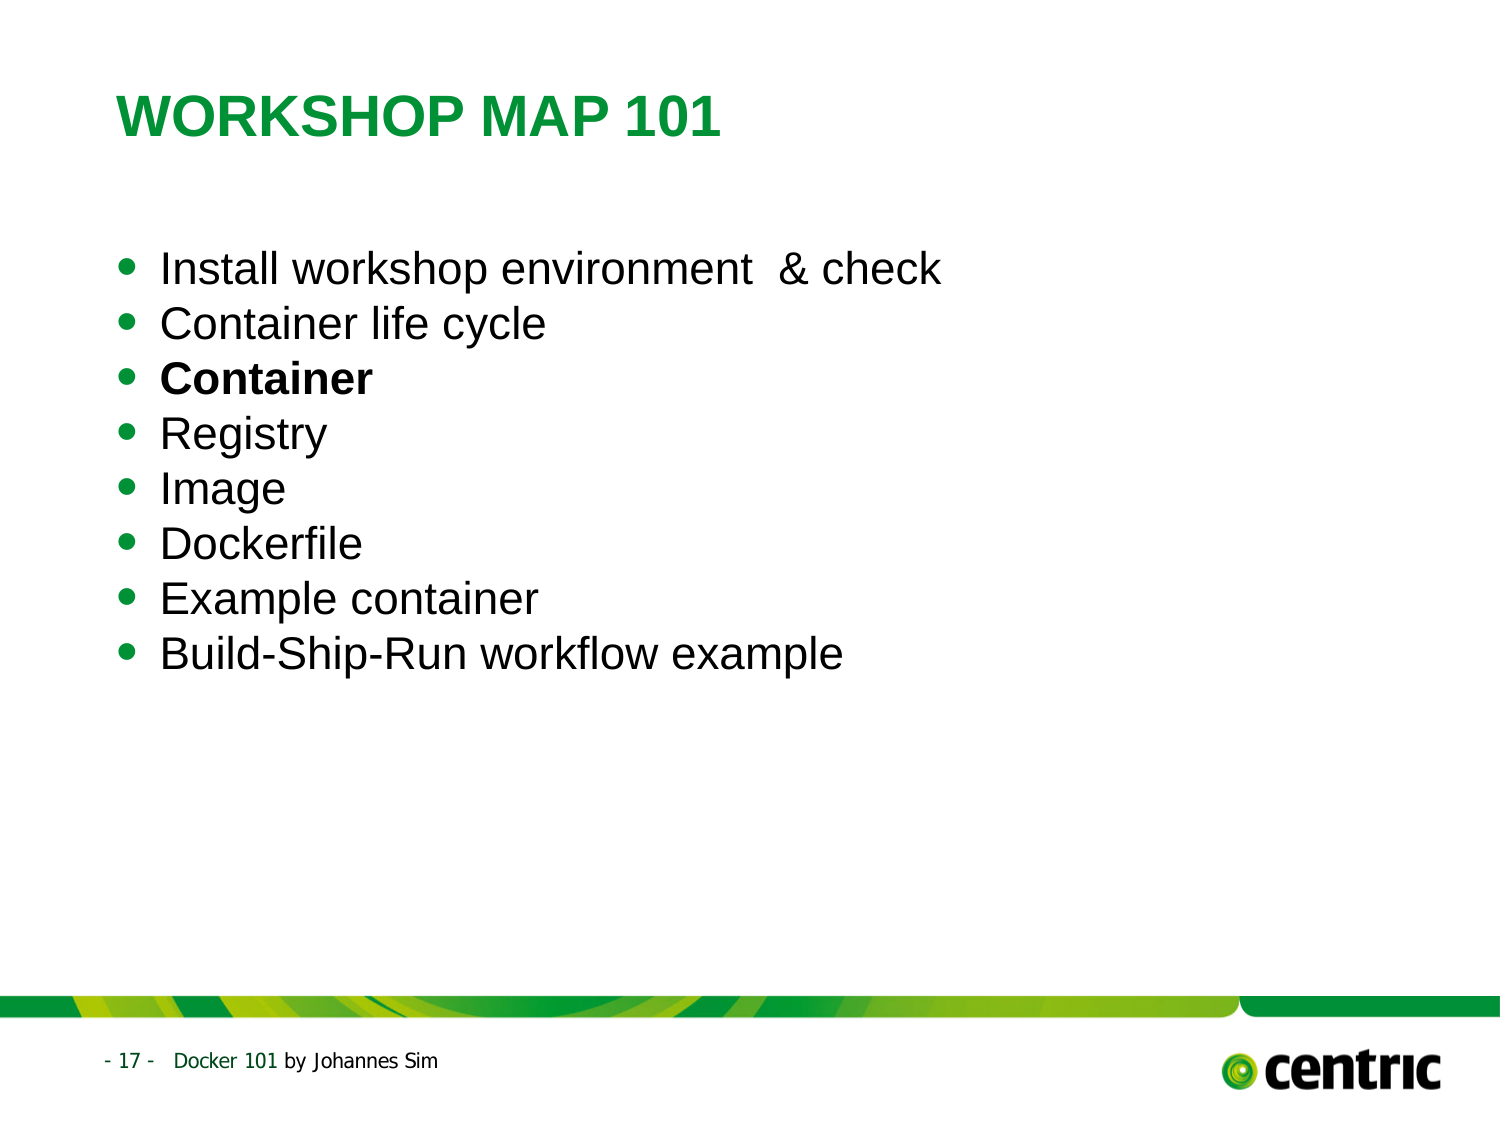

# Workshop Map 101
Install workshop environment  & check
Container life cycle
Container
Registry
Image
Dockerfile
Example container
Build-Ship-Run workflow example